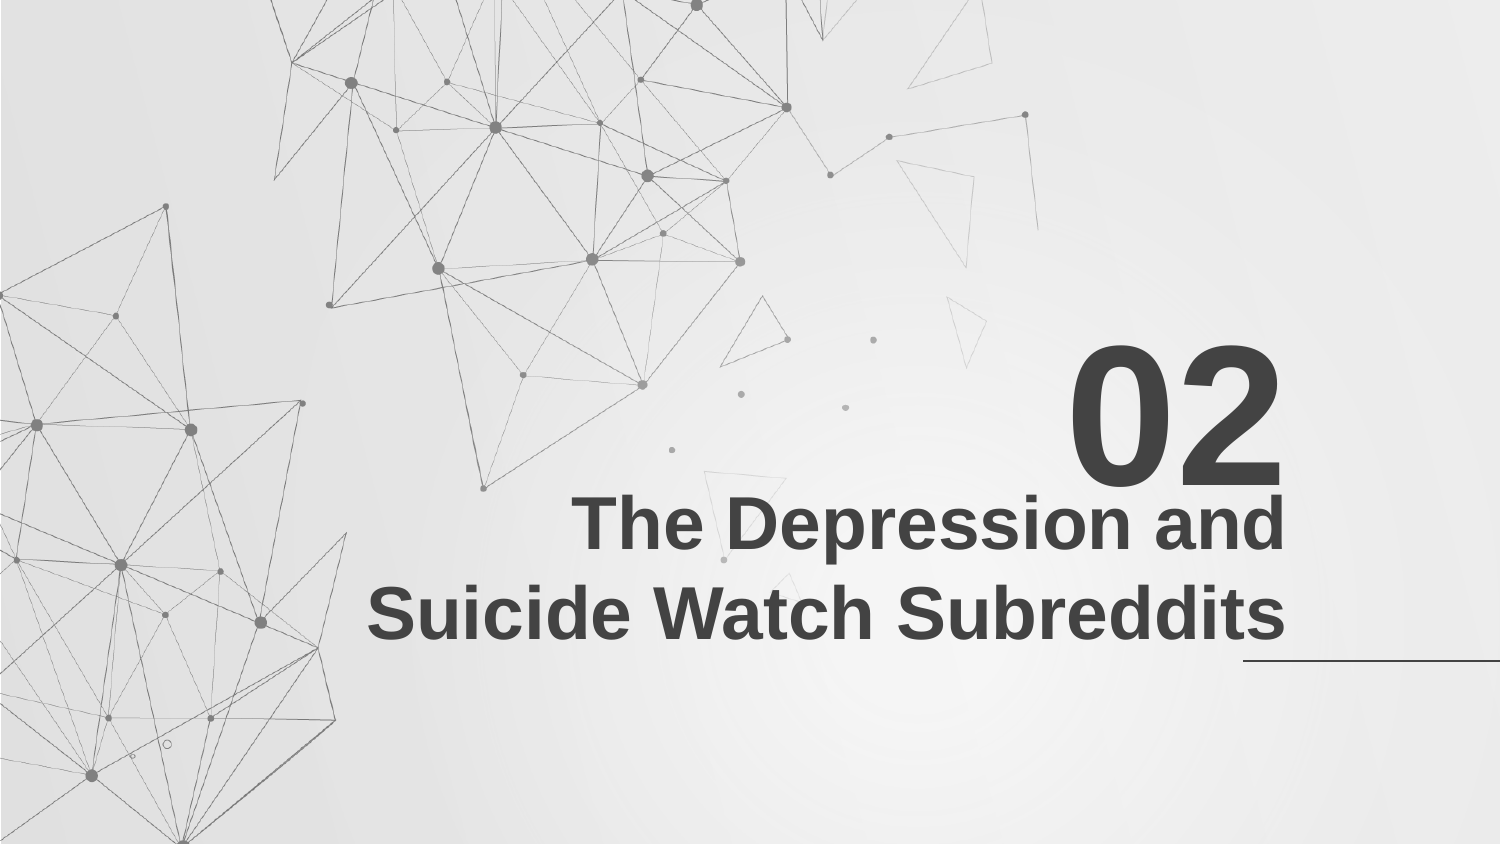

02
# The Depression and Suicide Watch Subreddits